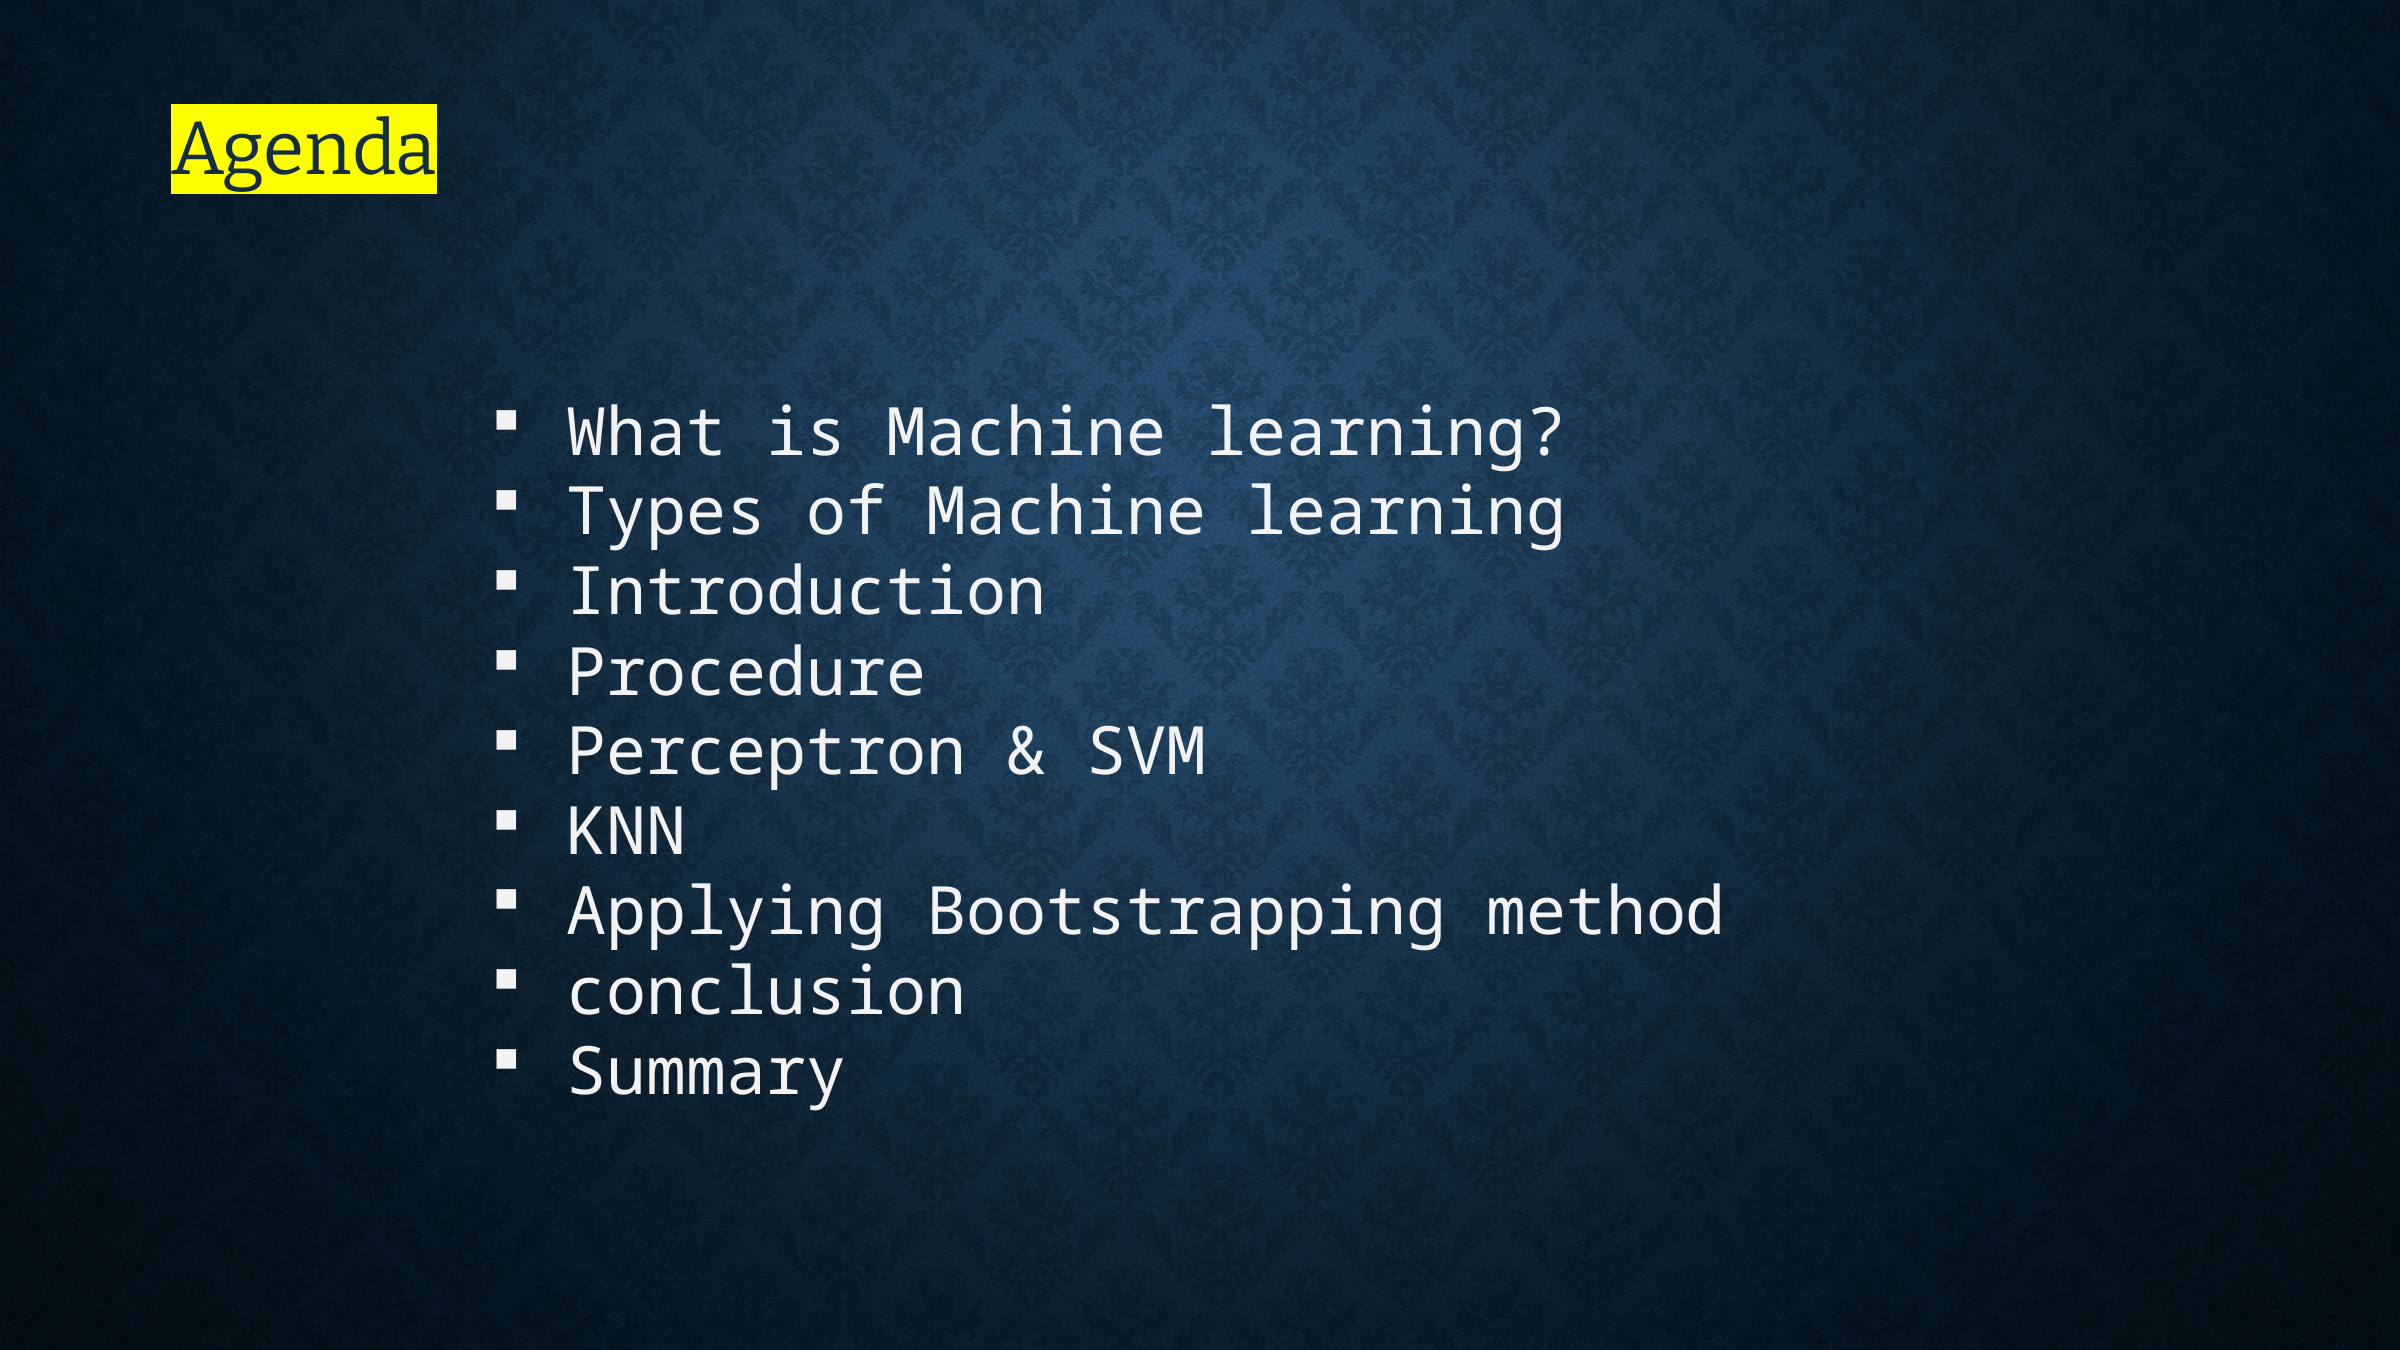

Agenda
What is Machine learning?
Types of Machine learning
Introduction
Procedure
Perceptron & SVM
KNN
Applying Bootstrapping method
conclusion
Summary